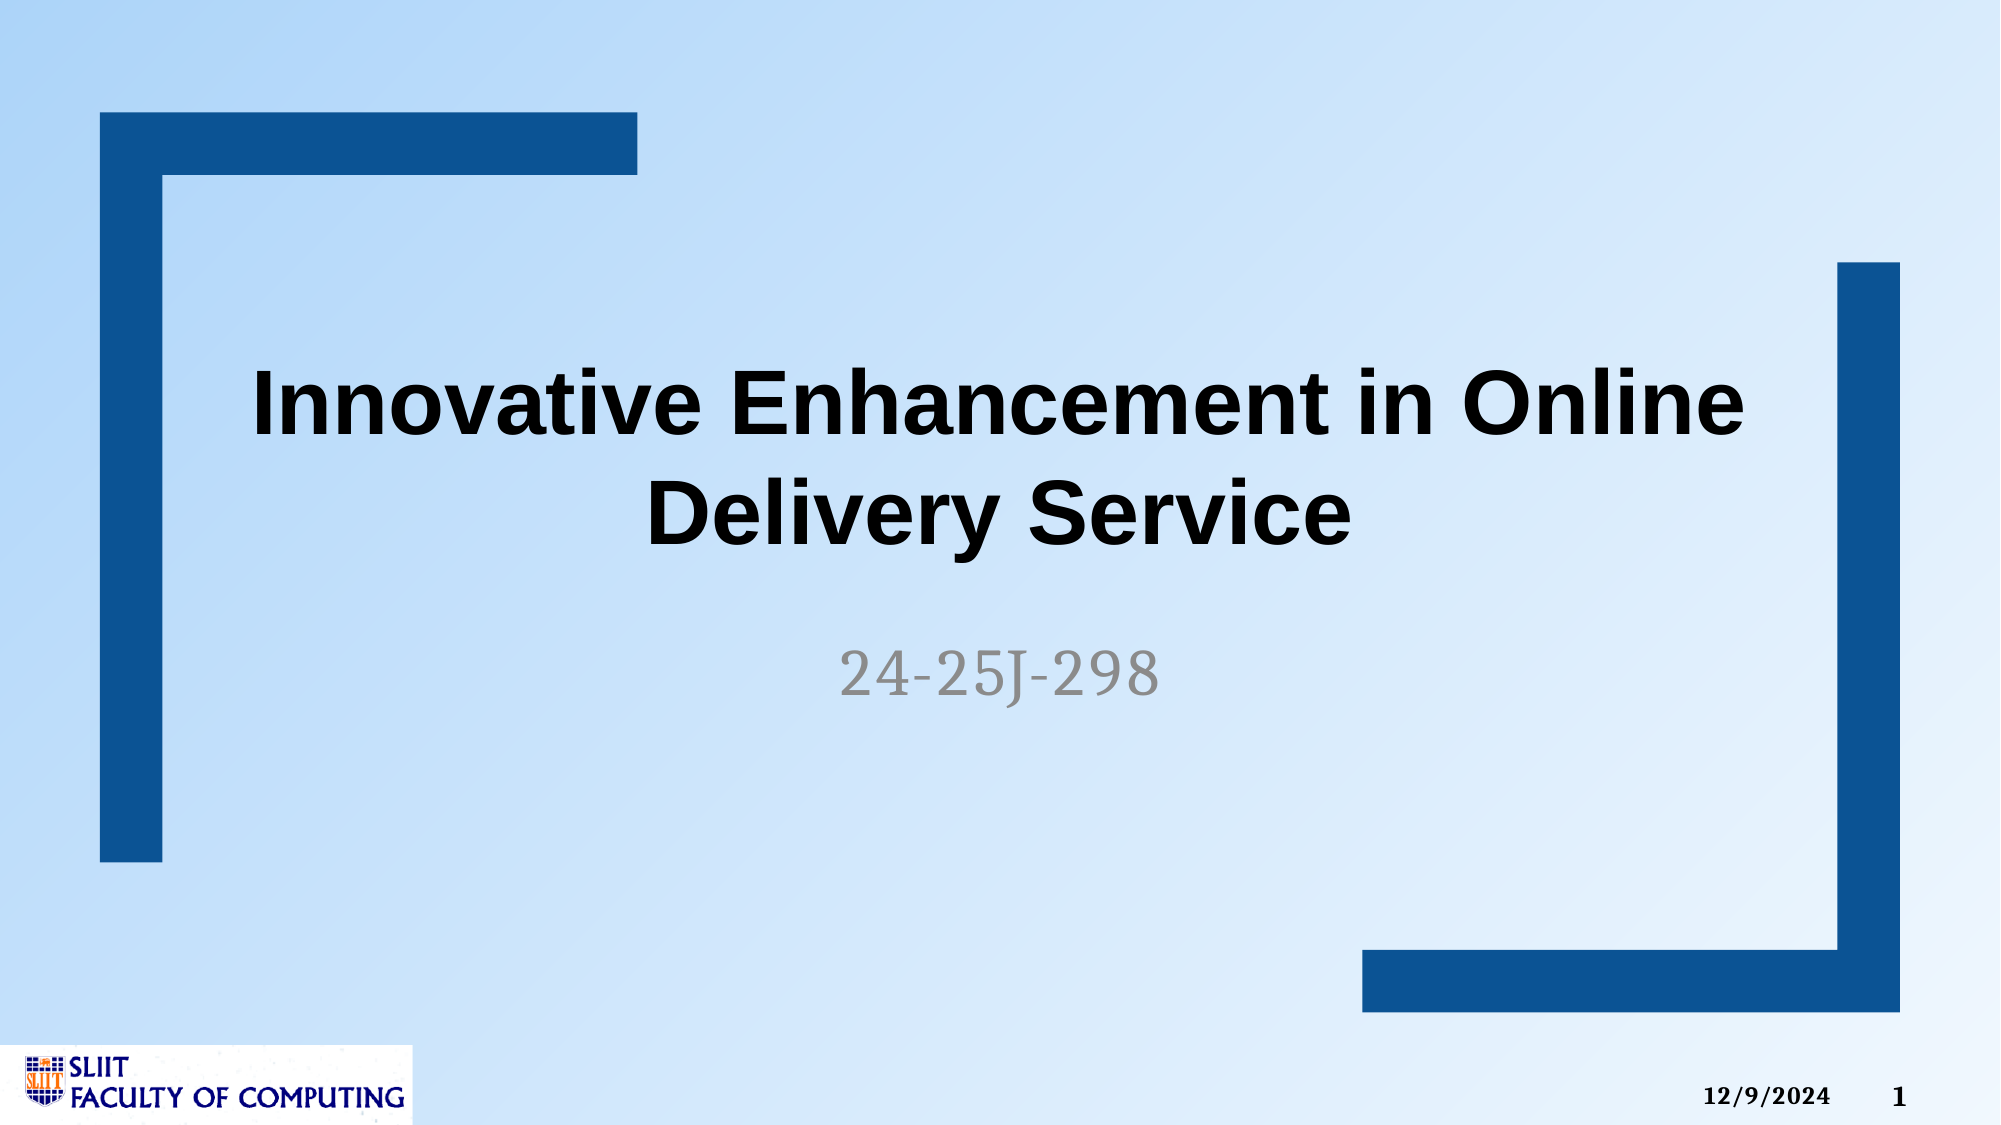

# Innovative Enhancement in Online Delivery Service
24-25J-298